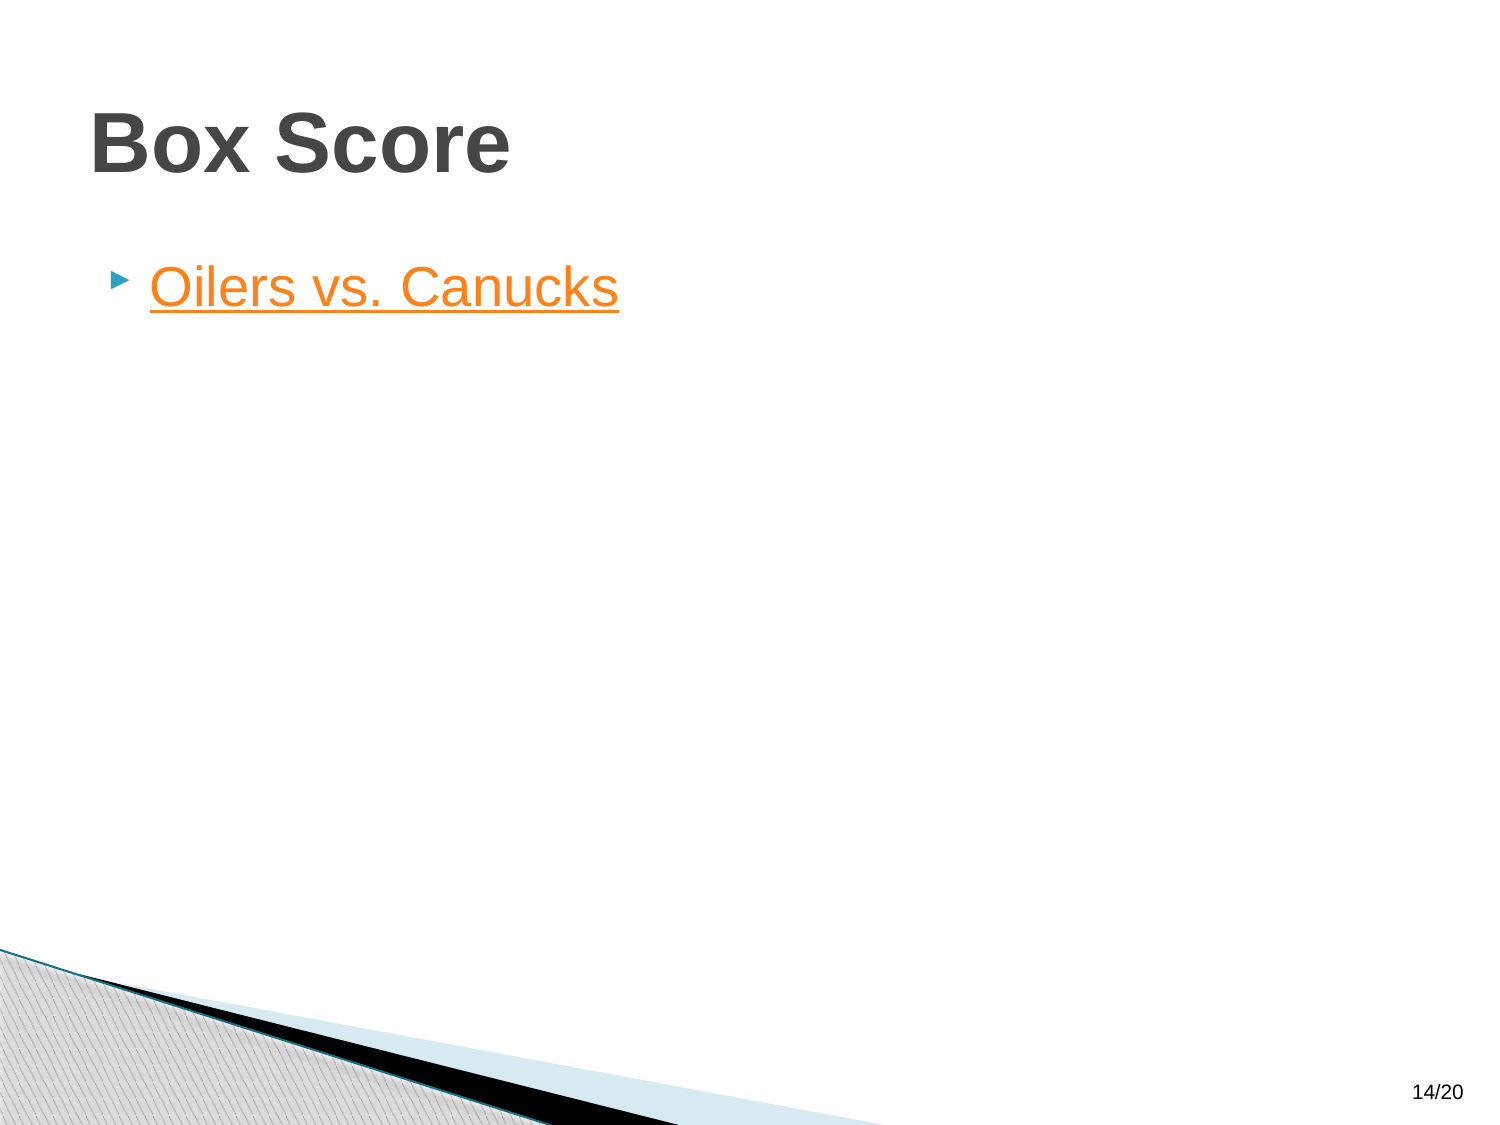

# Box Score
Oilers vs. Canucks
14/20